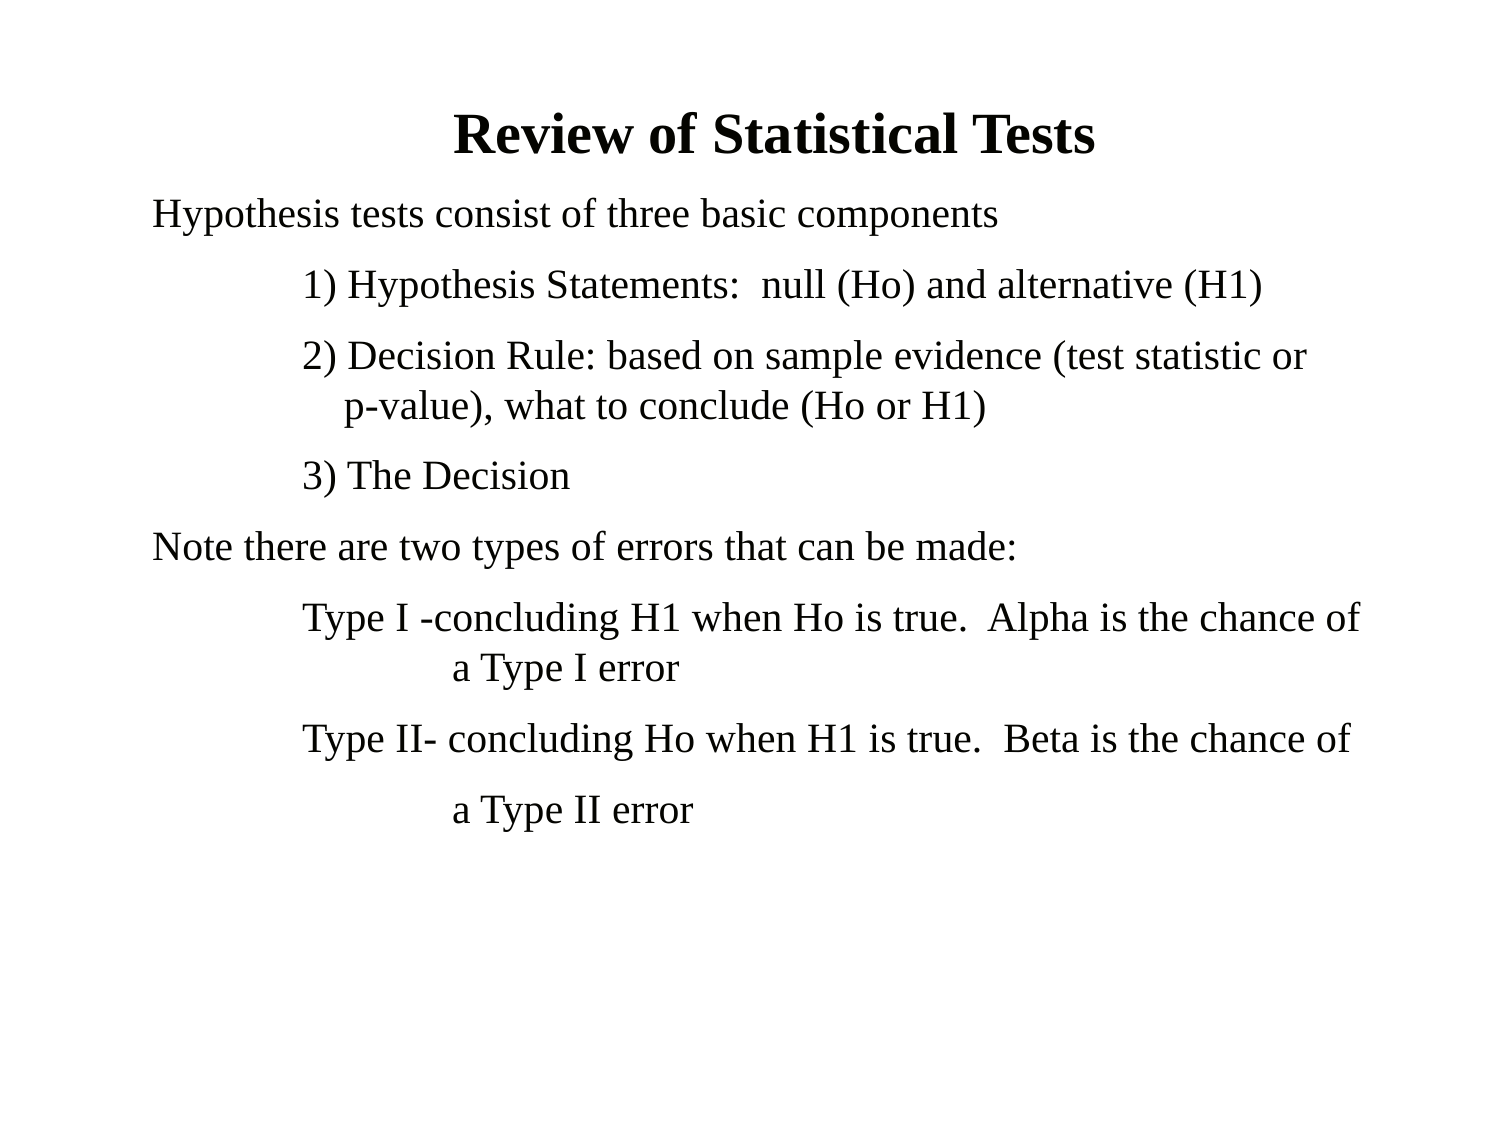

Review of Statistical Tests
Hypothesis tests consist of three basic components
	1) Hypothesis Statements:  null (Ho) and alternative (H1)
	2) Decision Rule: based on sample evidence (test statistic or 		    p-value), what to conclude (Ho or H1)
	3) The Decision
Note there are two types of errors that can be made:
	Type I -concluding H1 when Ho is true.  Alpha is the chance of 		a Type I error
	Type II- concluding Ho when H1 is true.  Beta is the chance of
		a Type II error